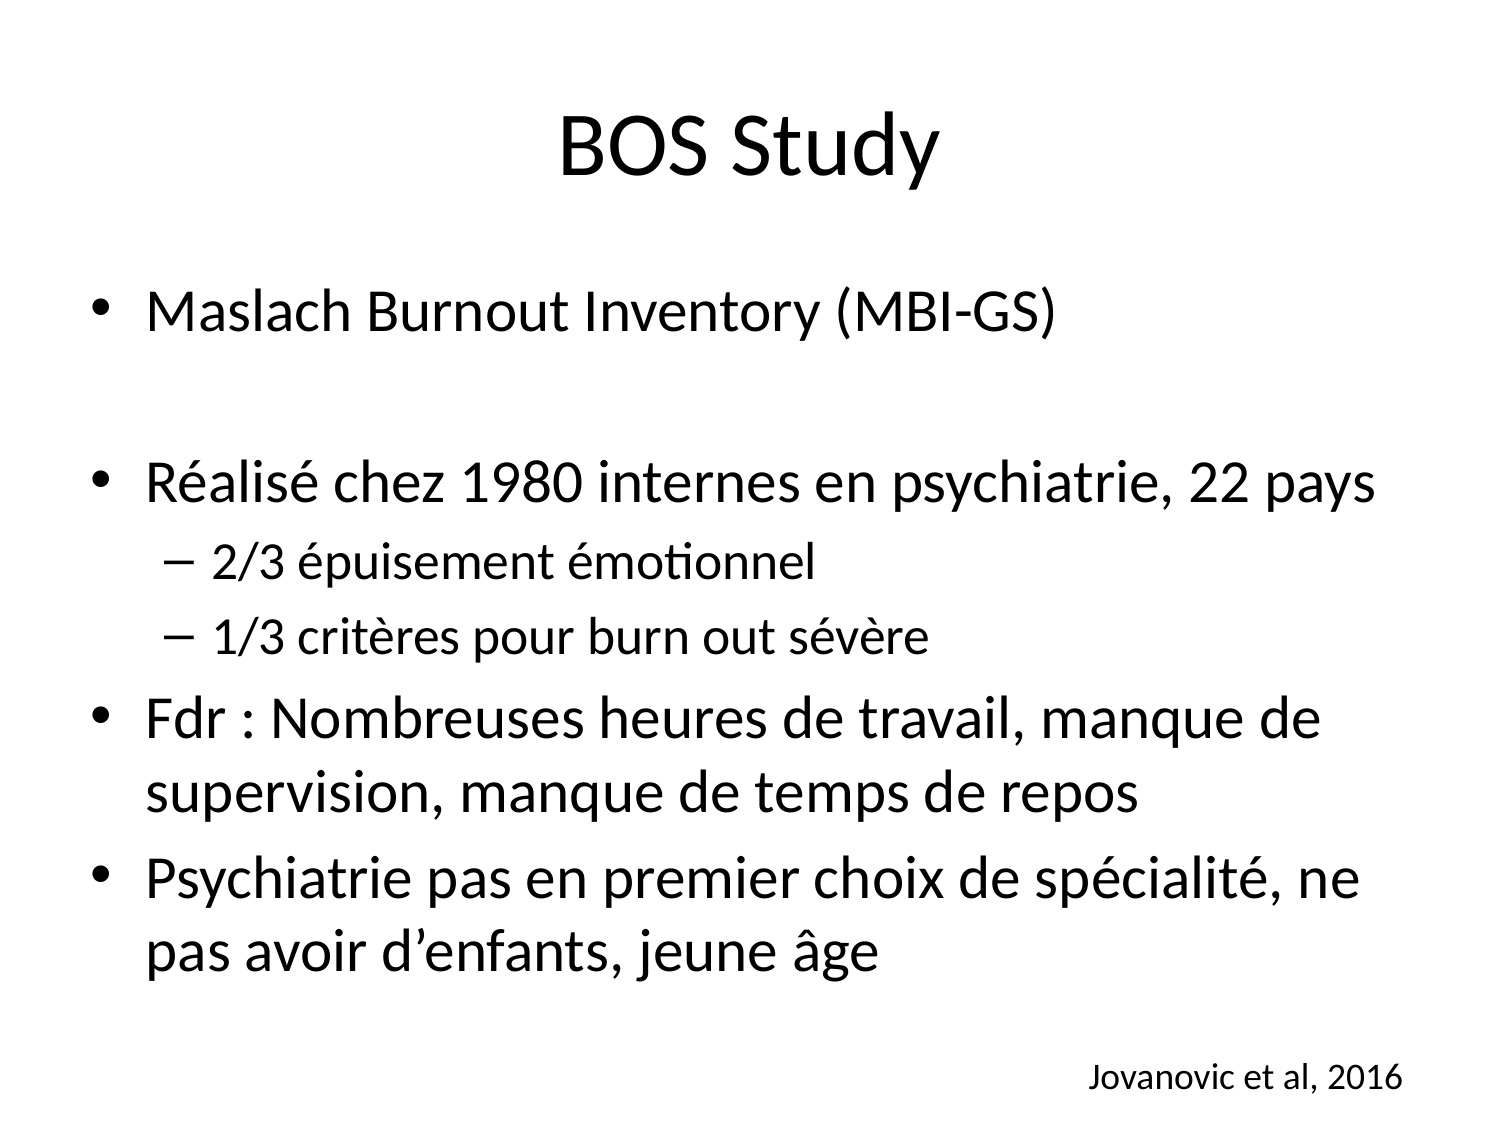

# BOS Study
Maslach Burnout Inventory (MBI-GS)

Réalisé chez 1980 internes en psychiatrie, 22 pays
2/3 épuisement émotionnel
1/3 critères pour burn out sévère
Fdr : Nombreuses heures de travail, manque de supervision, manque de temps de repos
Psychiatrie pas en premier choix de spécialité, ne pas avoir d’enfants, jeune âge
Jovanovic et al, 2016